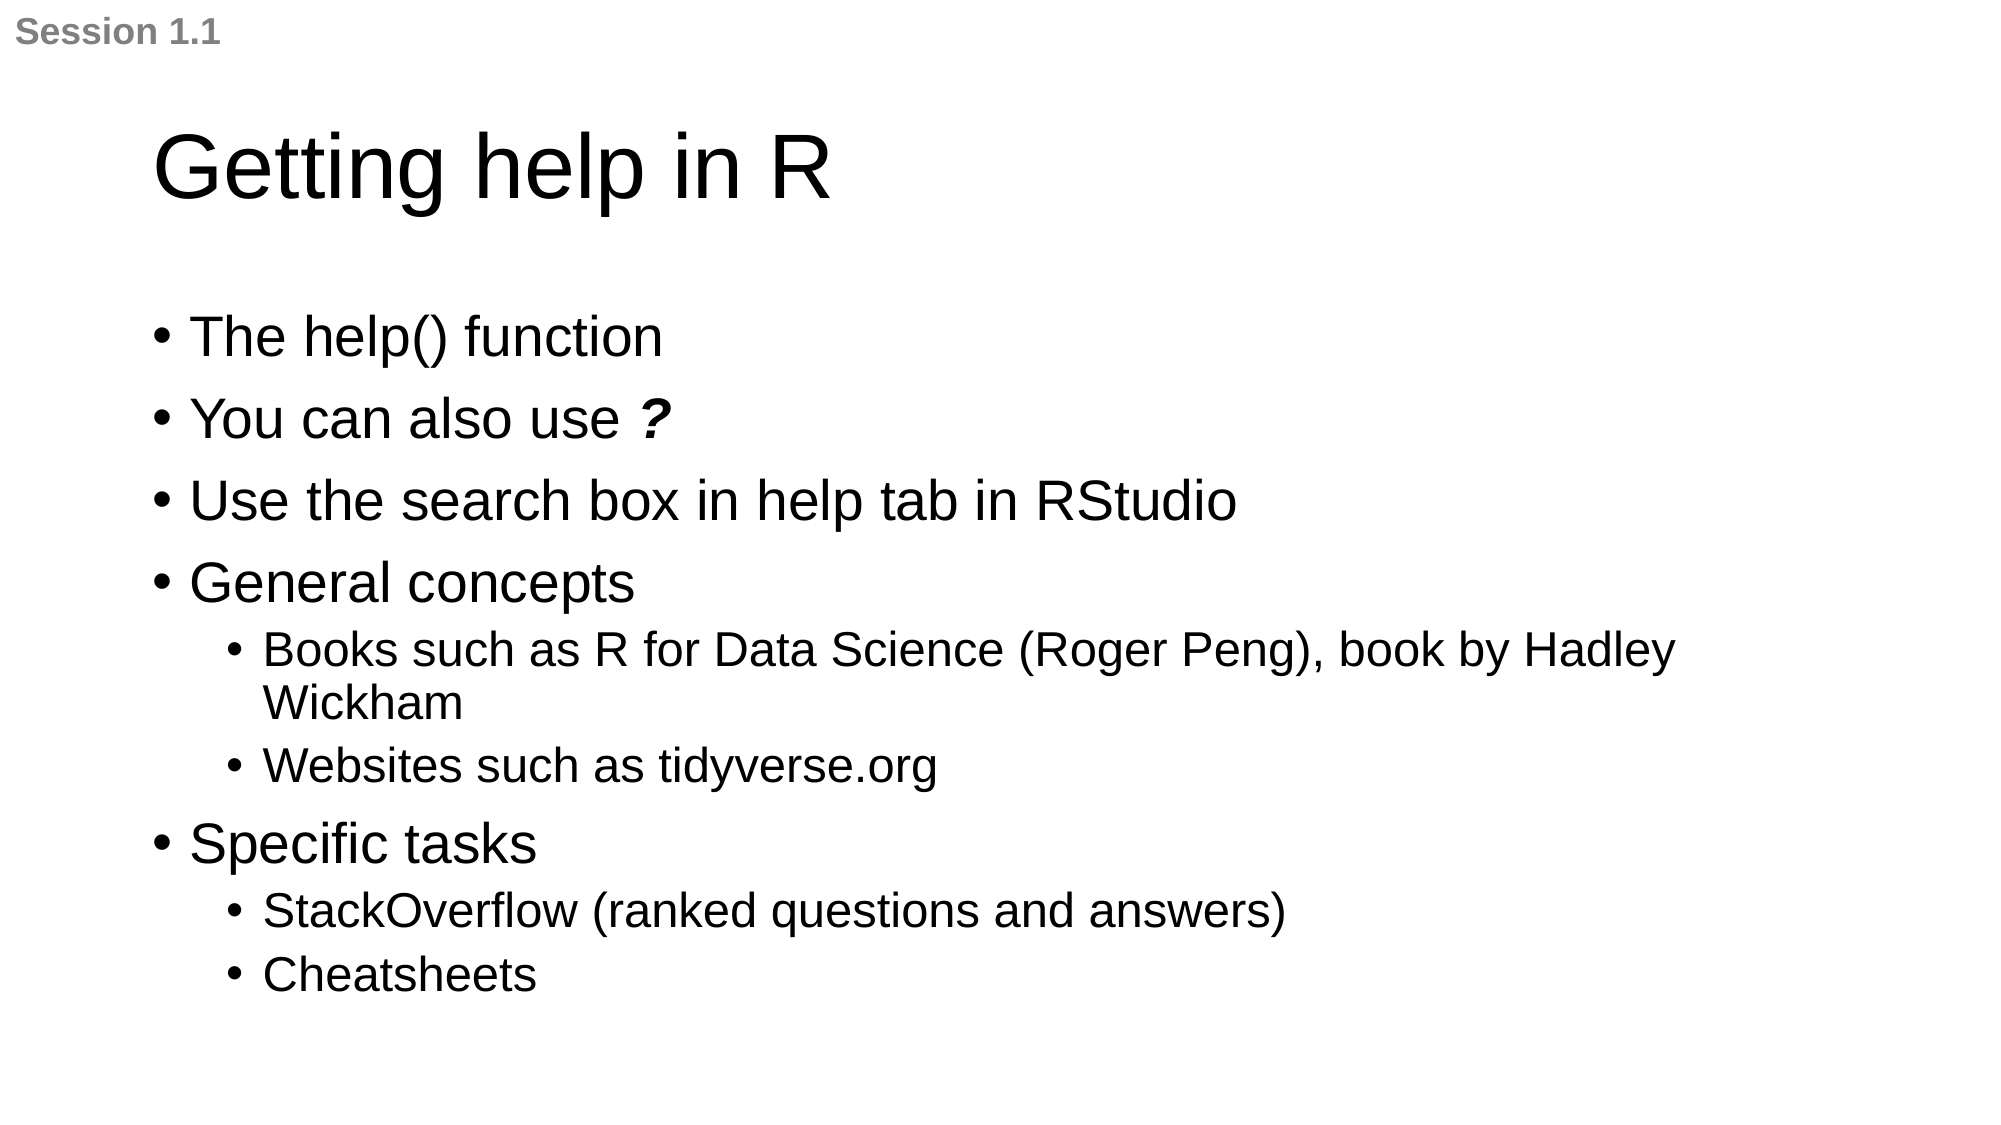

Session 1.1
# Getting help in R
The help() function
You can also use ?
Use the search box in help tab in RStudio
General concepts
Books such as R for Data Science (Roger Peng), book by Hadley Wickham
Websites such as tidyverse.org
Specific tasks
StackOverflow (ranked questions and answers)
Cheatsheets